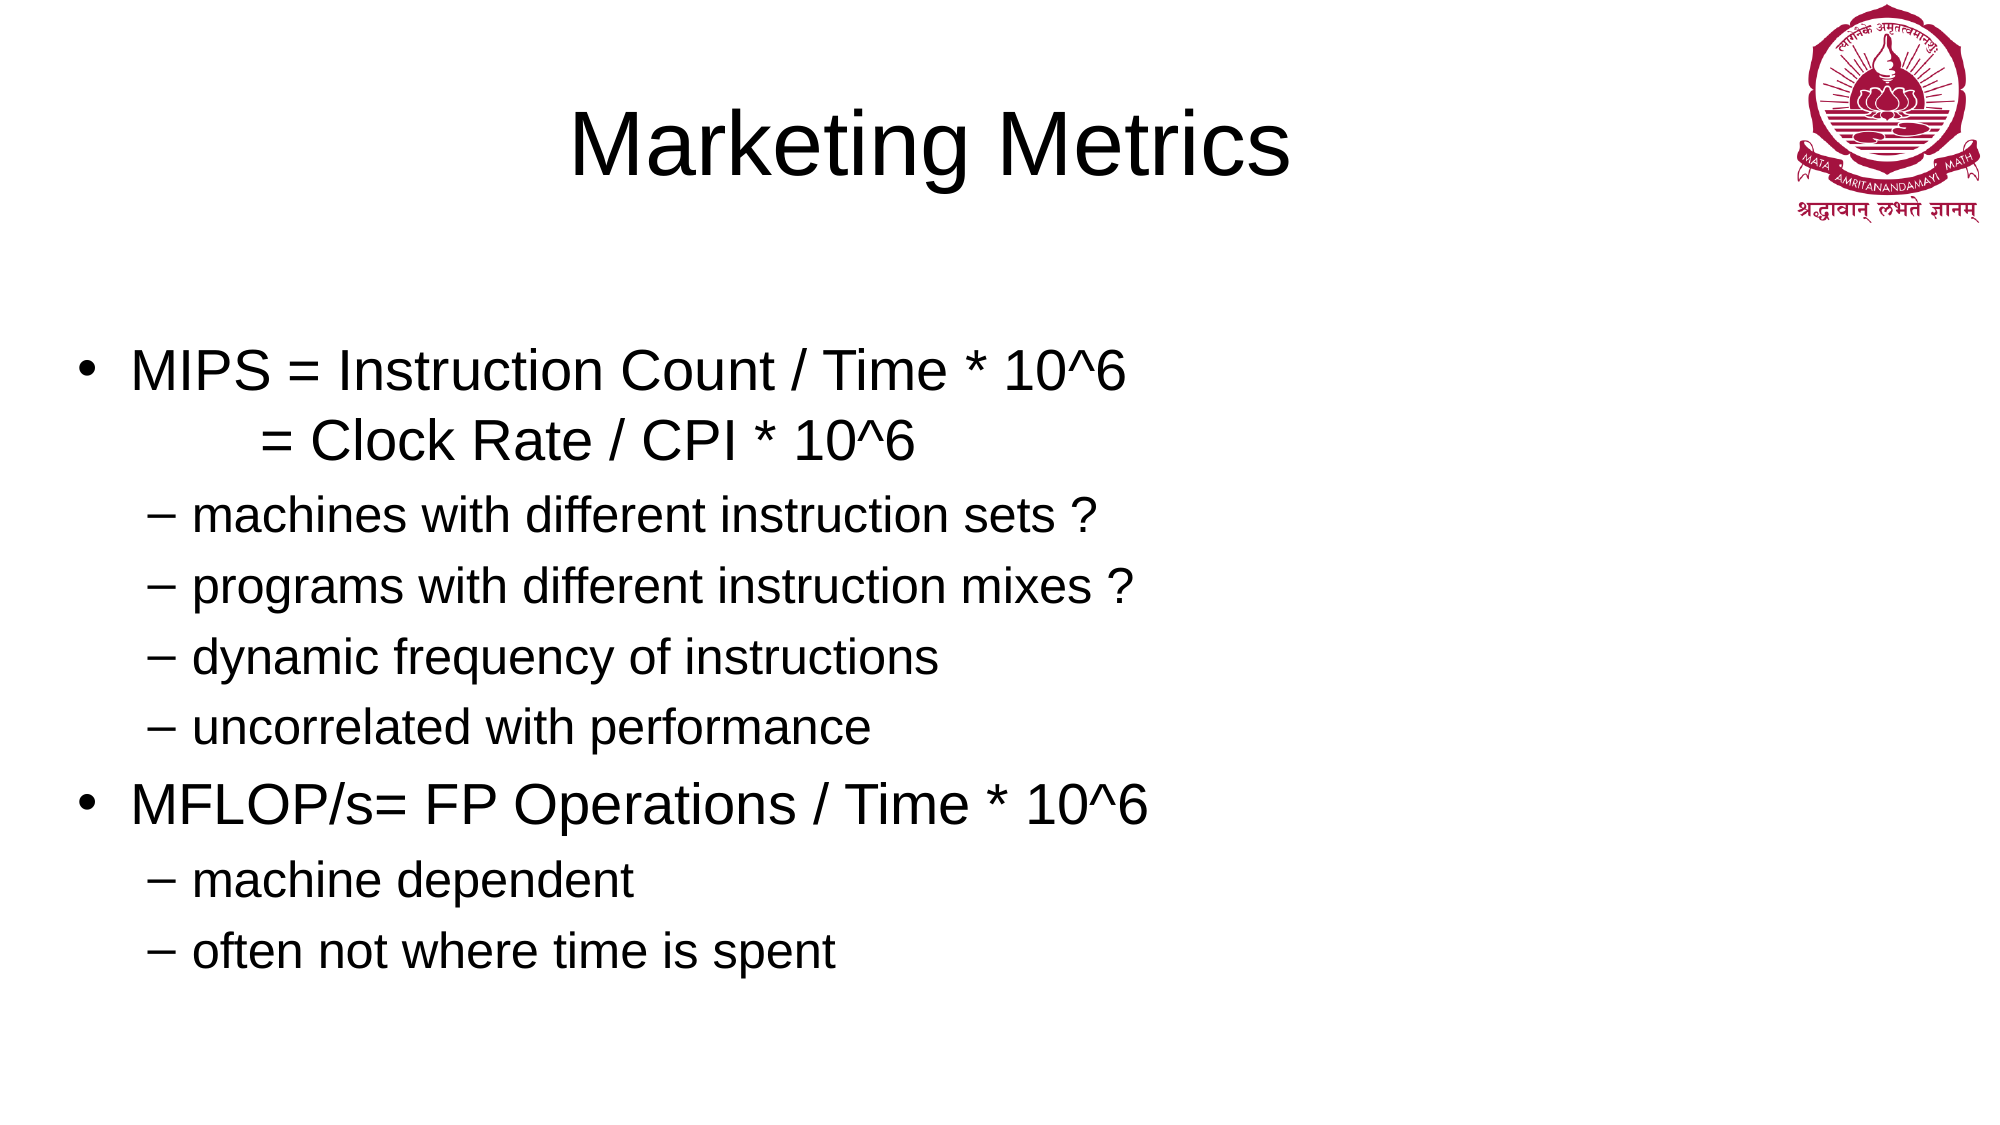

# Marketing Metrics
MIPS = Instruction Count / Time * 10^6
	= Clock Rate / CPI * 10^6
machines with different instruction sets ?
programs with different instruction mixes ?
dynamic frequency of instructions
uncorrelated with performance
MFLOP/s= FP Operations / Time * 10^6
machine dependent
often not where time is spent